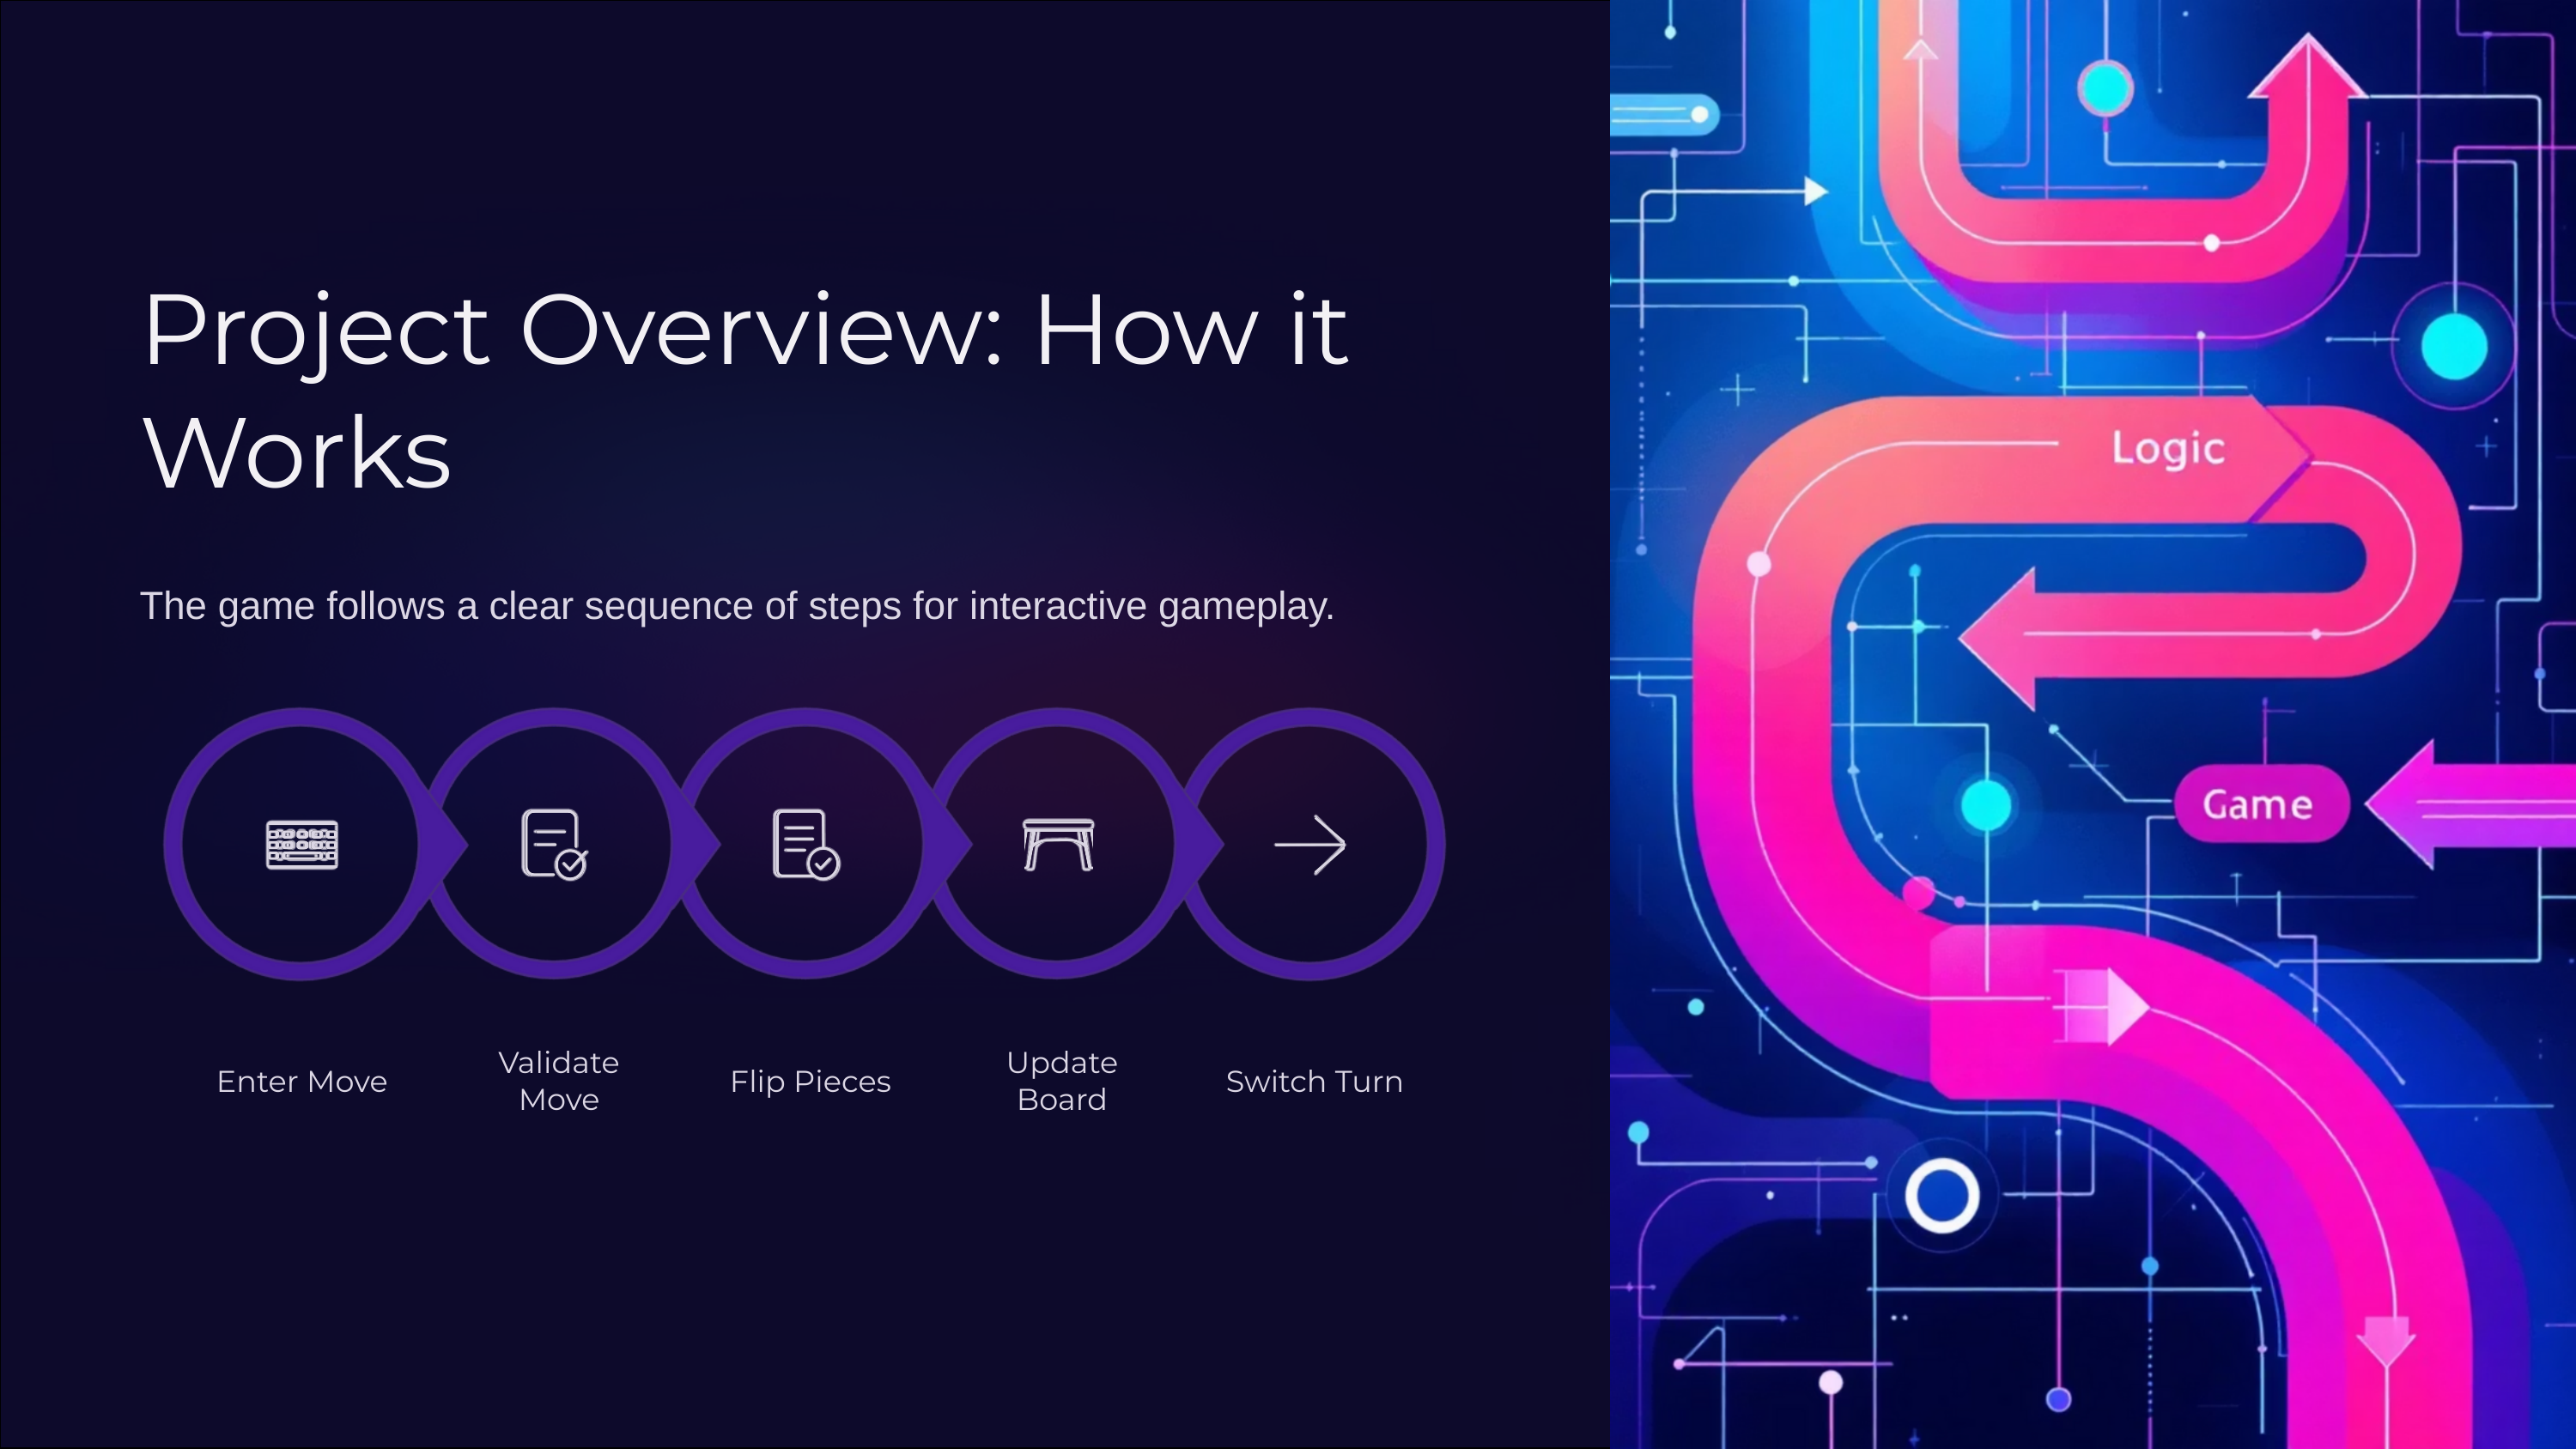

Project Overview: How it Works
The game follows a clear sequence of steps for interactive gameplay.

Validate Move
Update Board
Enter Move
Flip Pieces
Switch Turn